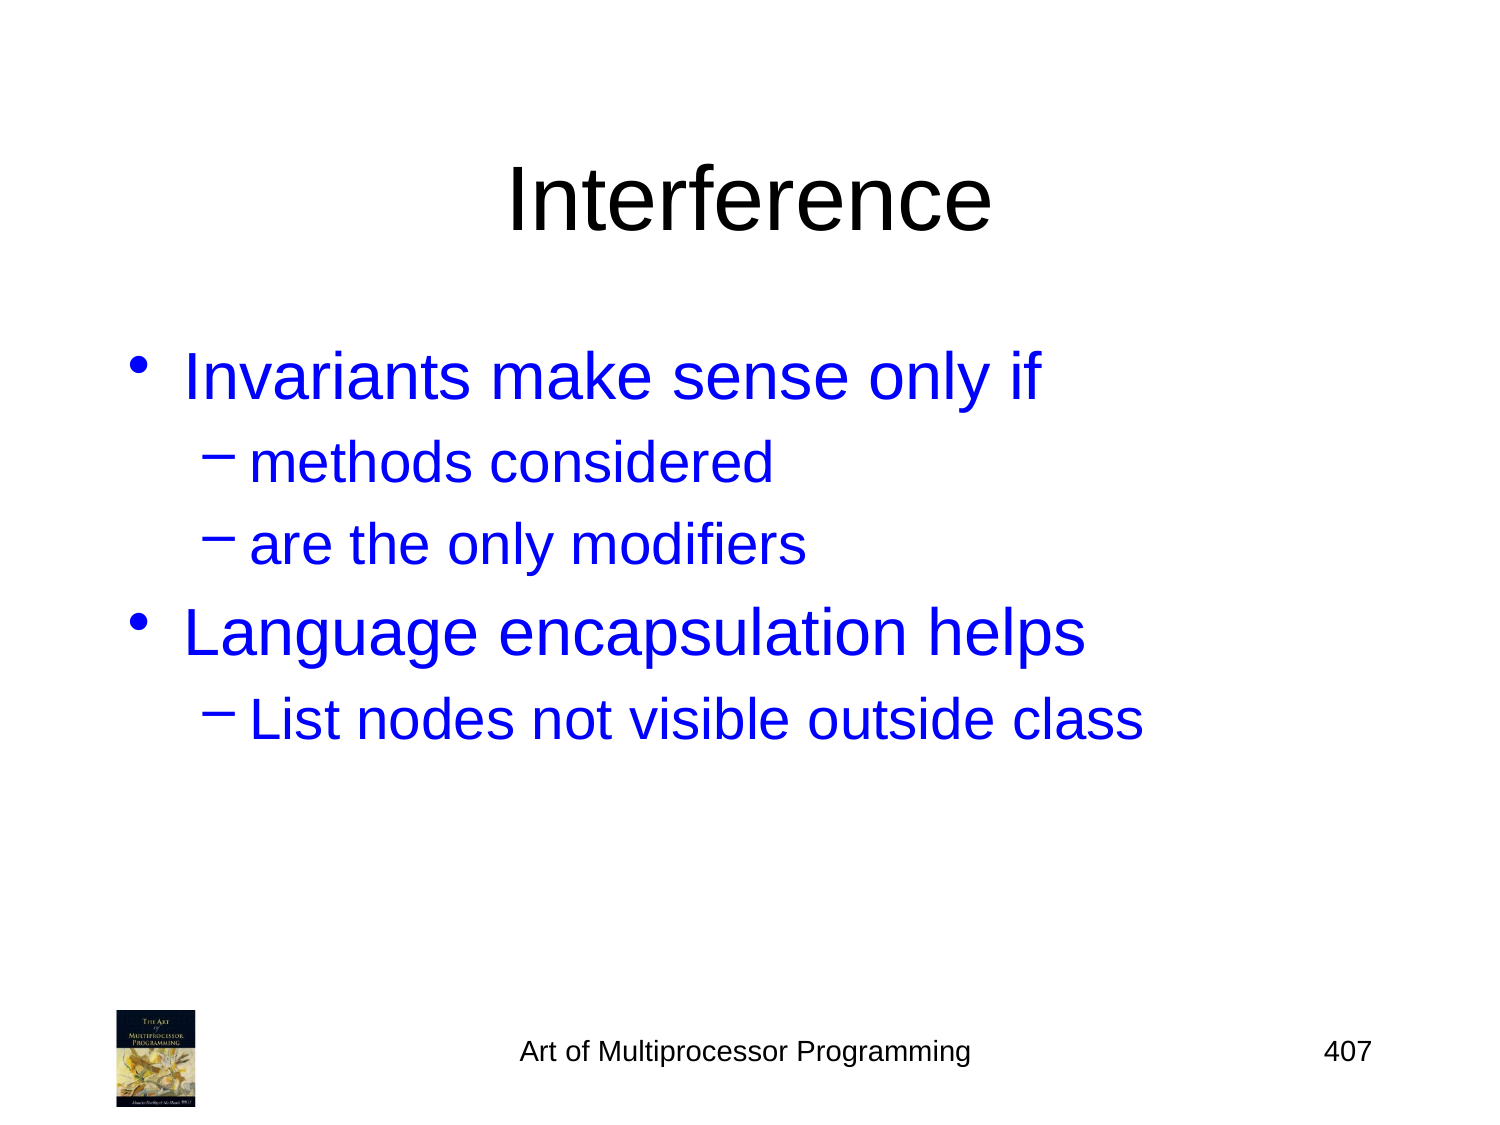

Interference
Invariants make sense only if
methods considered
are the only modifiers
Language encapsulation helps
List nodes not visible outside class

Art of Multiprocessor Programming
407